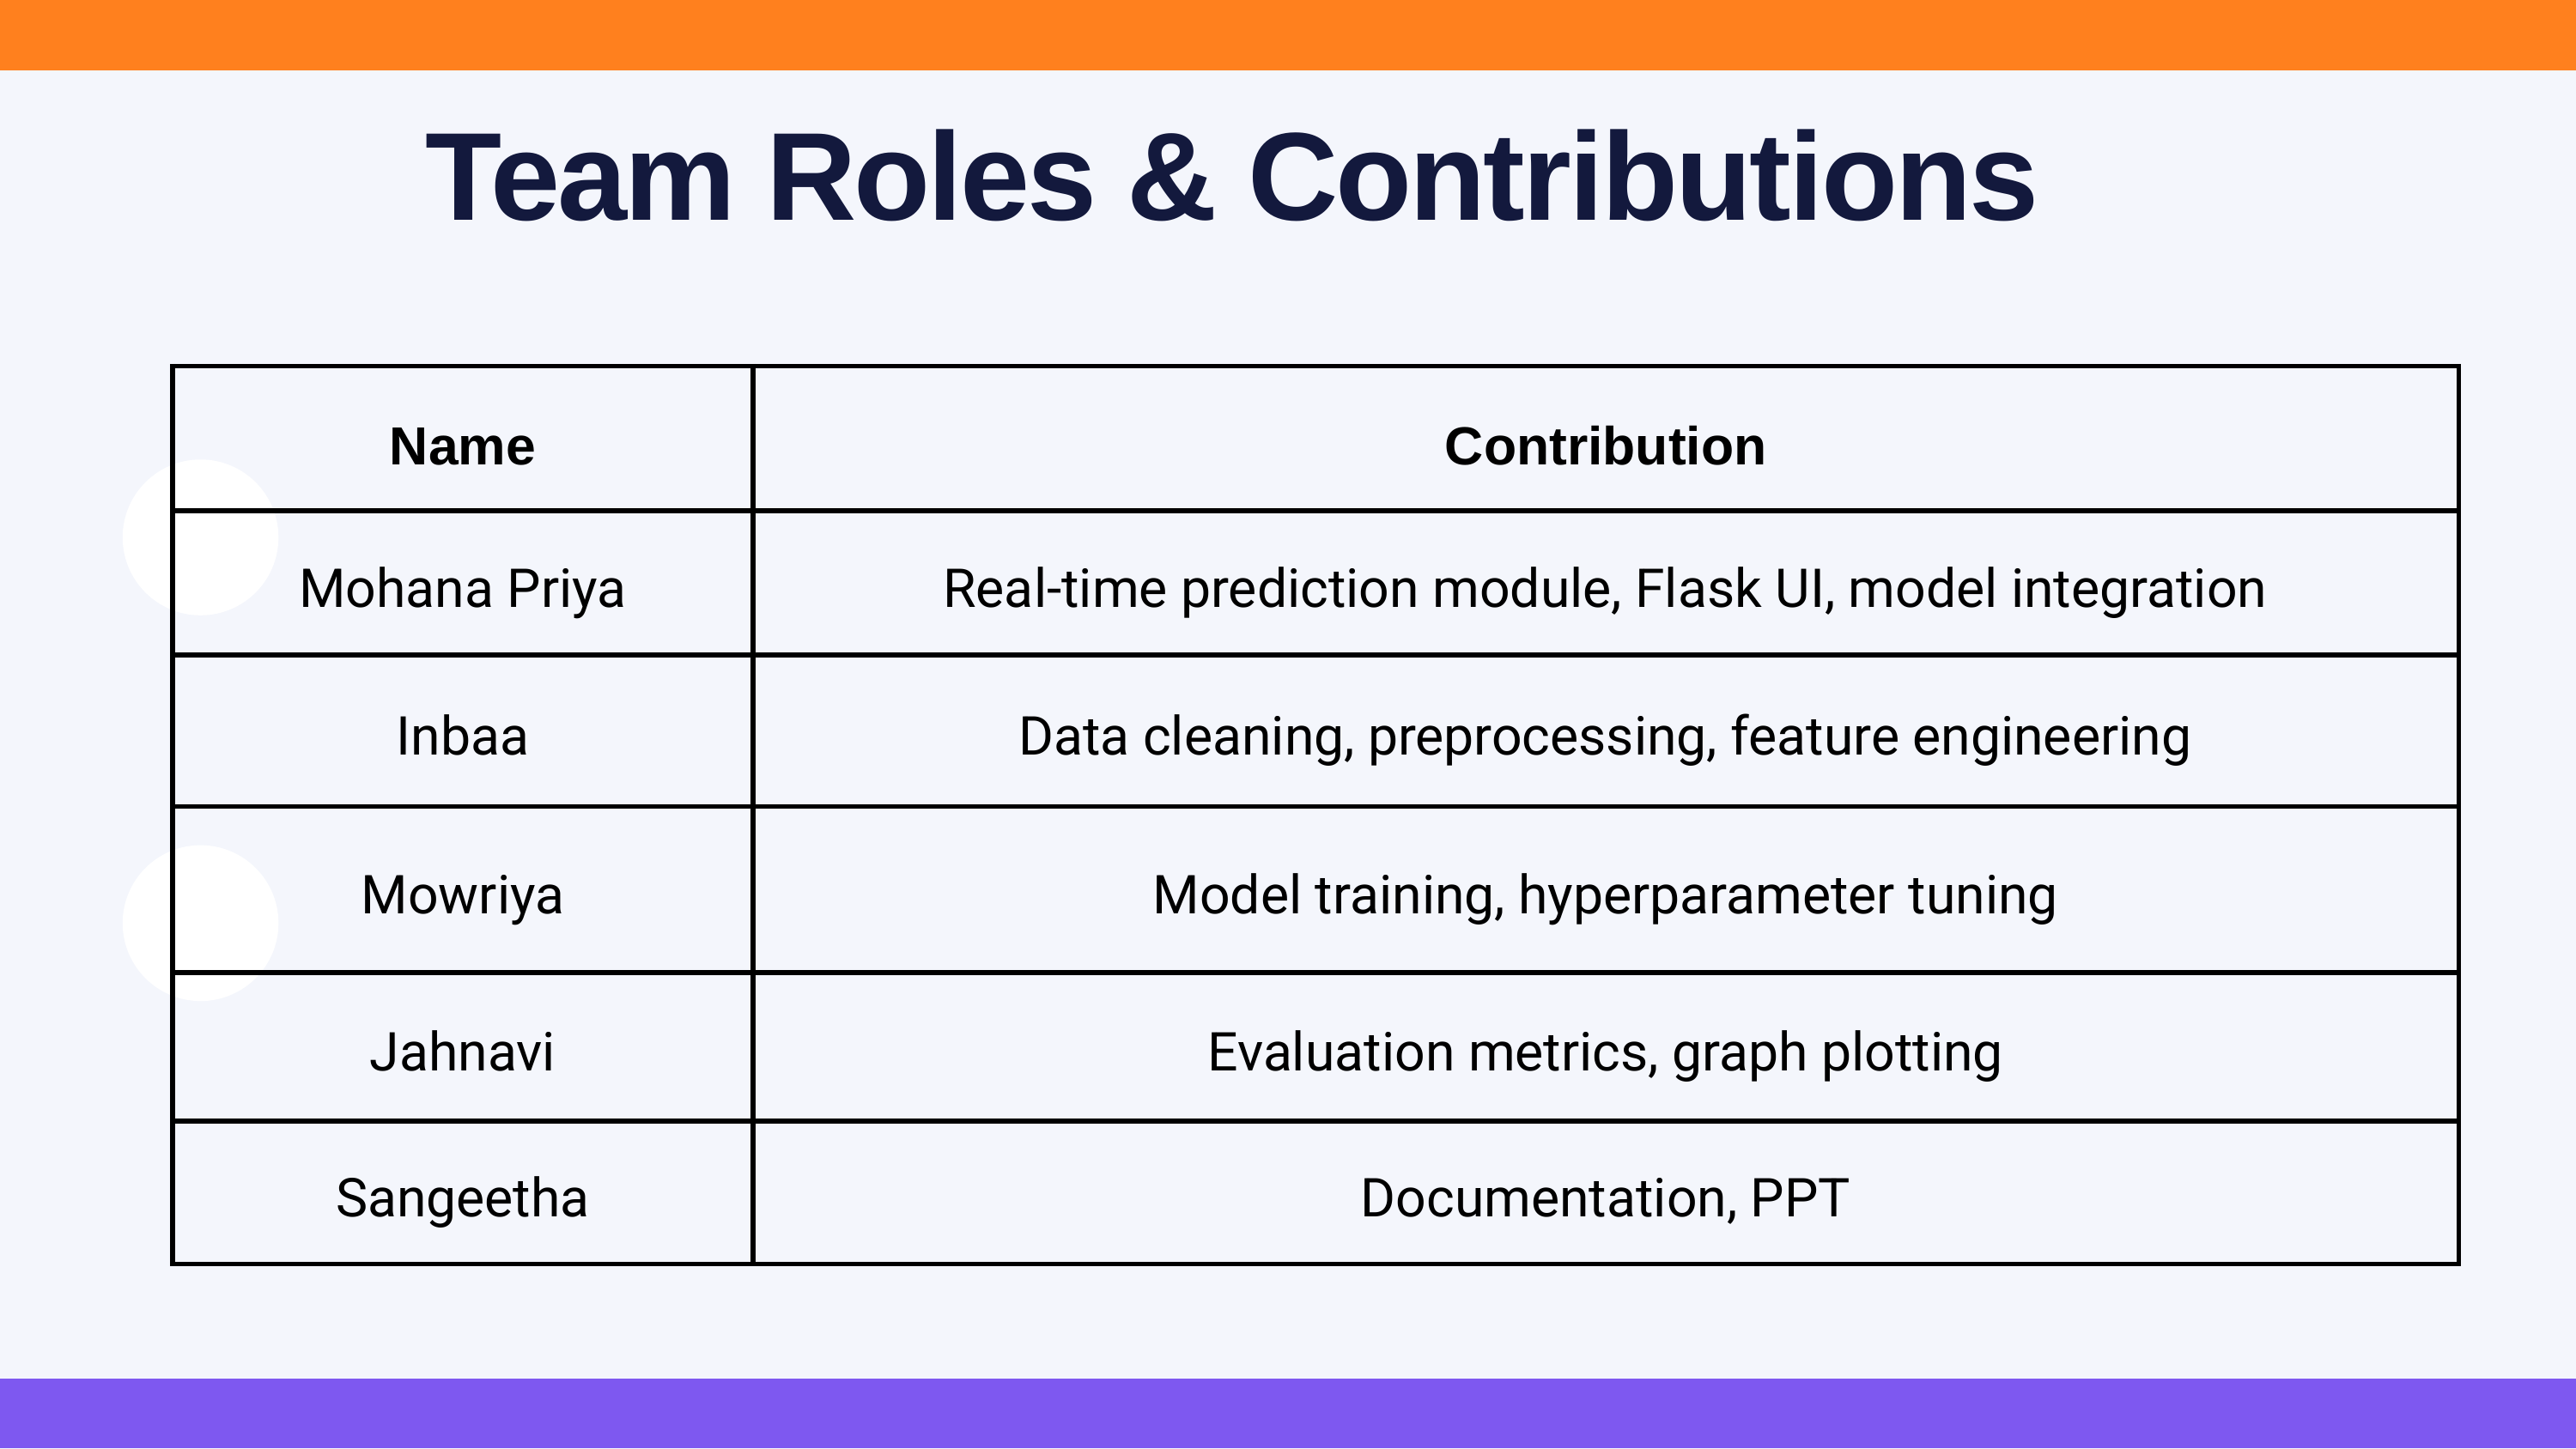

Team Roles & Contributions
| Name | Contribution |
| --- | --- |
| Mohana Priya | Real-time prediction module, Flask UI, model integration |
| Inbaa | Data cleaning, preprocessing, feature engineering |
| Mowriya | Model training, hyperparameter tuning |
| Jahnavi | Evaluation metrics, graph plotting |
| Sangeetha | Documentation, PPT |